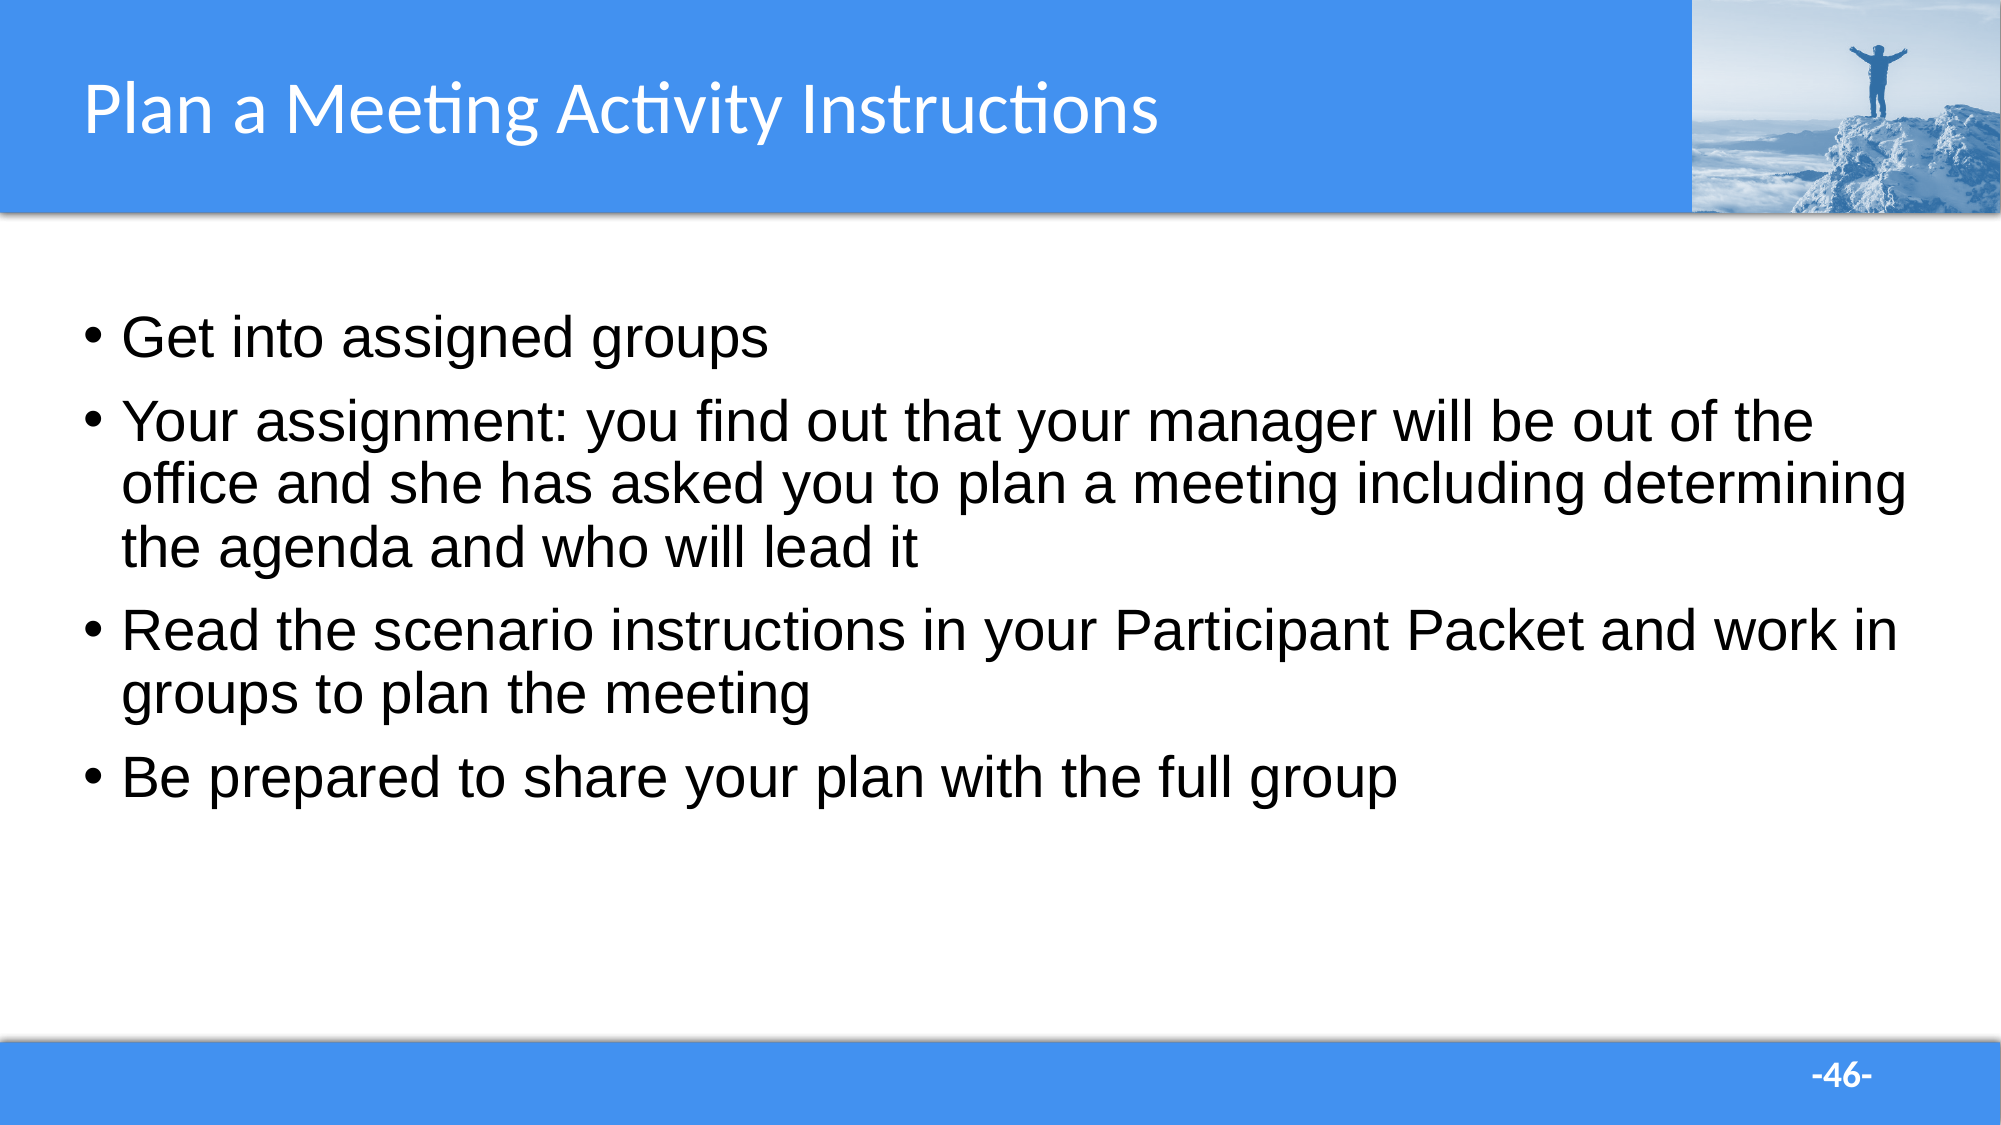

# Plan a Meeting Activity Instructions
Get into assigned groups
Your assignment: you find out that your manager will be out of the office and she has asked you to plan a meeting including determining the agenda and who will lead it
Read the scenario instructions in your Participant Packet and work in groups to plan the meeting
Be prepared to share your plan with the full group